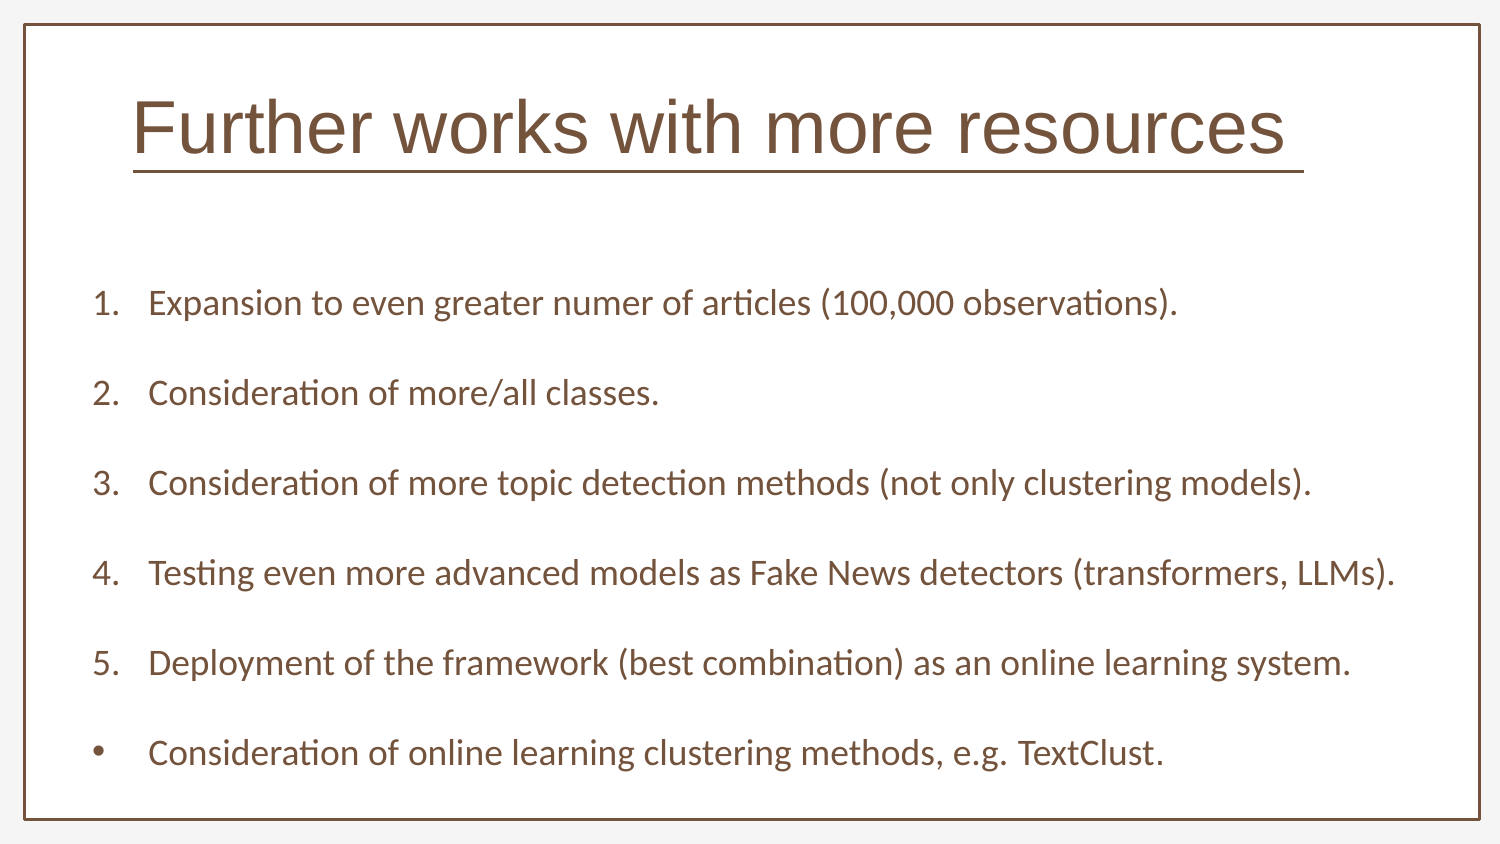

Further works with more resources
Expansion to even greater numer of articles (100,000 observations).
Consideration of more/all classes.
Consideration of more topic detection methods (not only clustering models).
Testing even more advanced models as Fake News detectors (transformers, LLMs).
Deployment of the framework (best combination) as an online learning system.
Consideration of online learning clustering methods, e.g. TextClust.